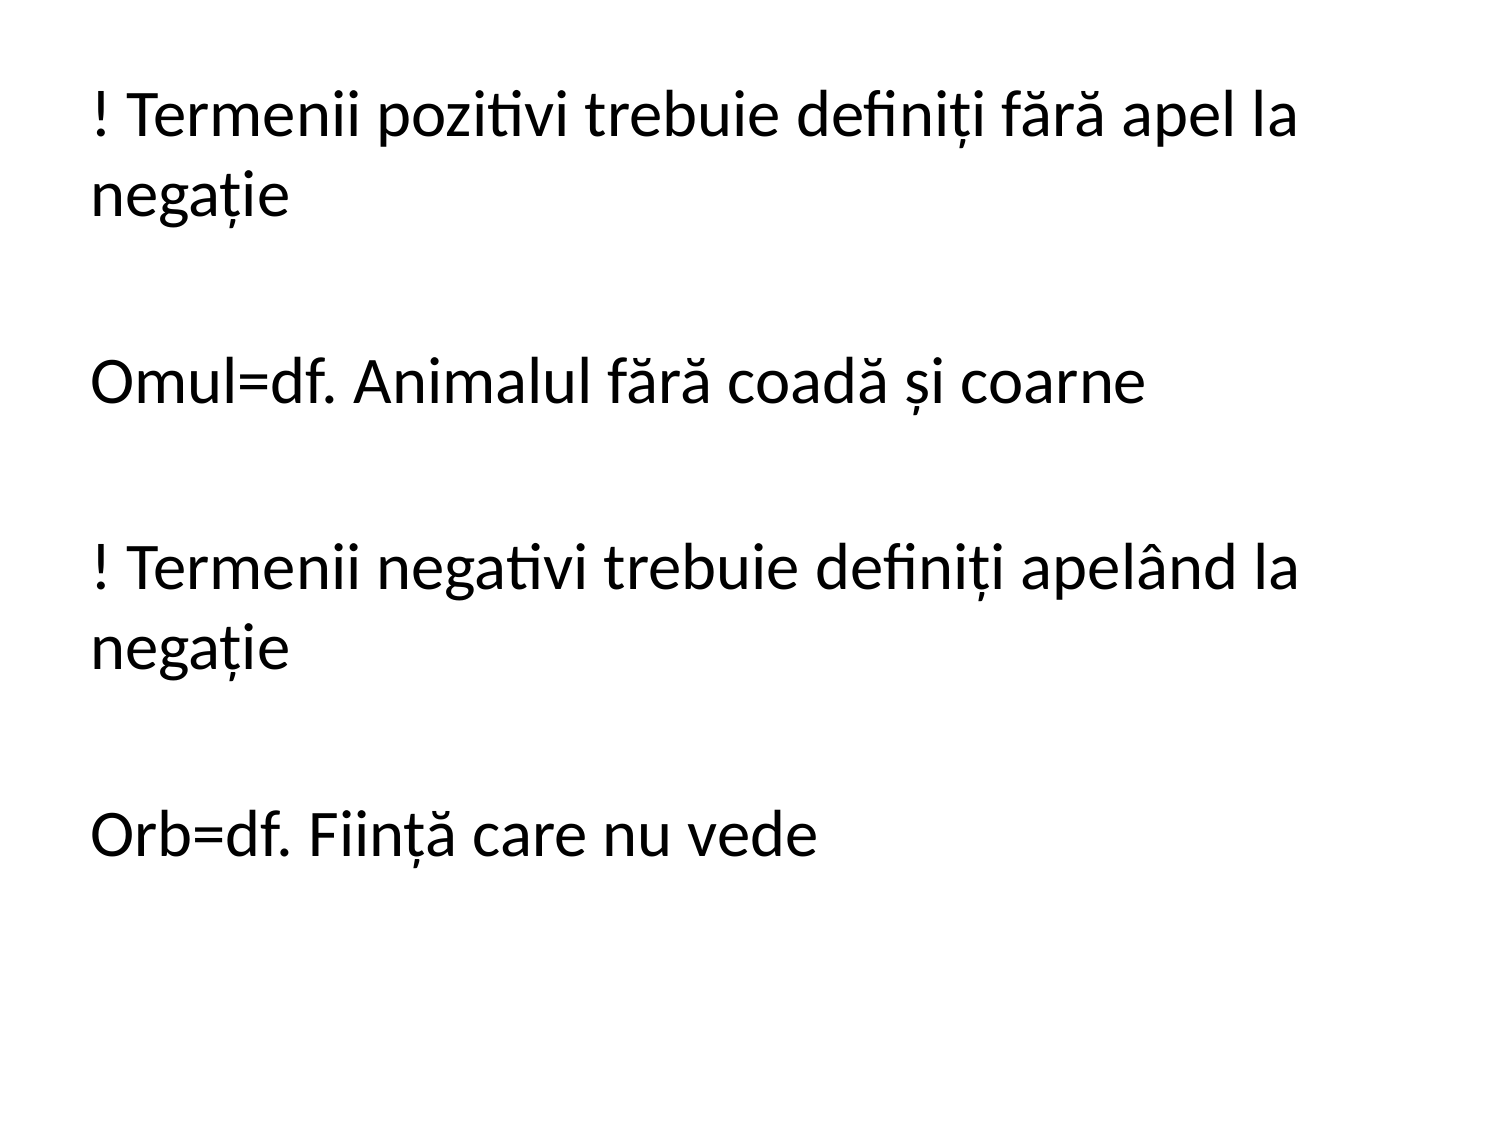

! Termenii pozitivi trebuie definiți fără apel la negație

Omul=df. Animalul fără coadă și coarne

! Termenii negativi trebuie definiți apelând la negație

Orb=df. Ființă care nu vede